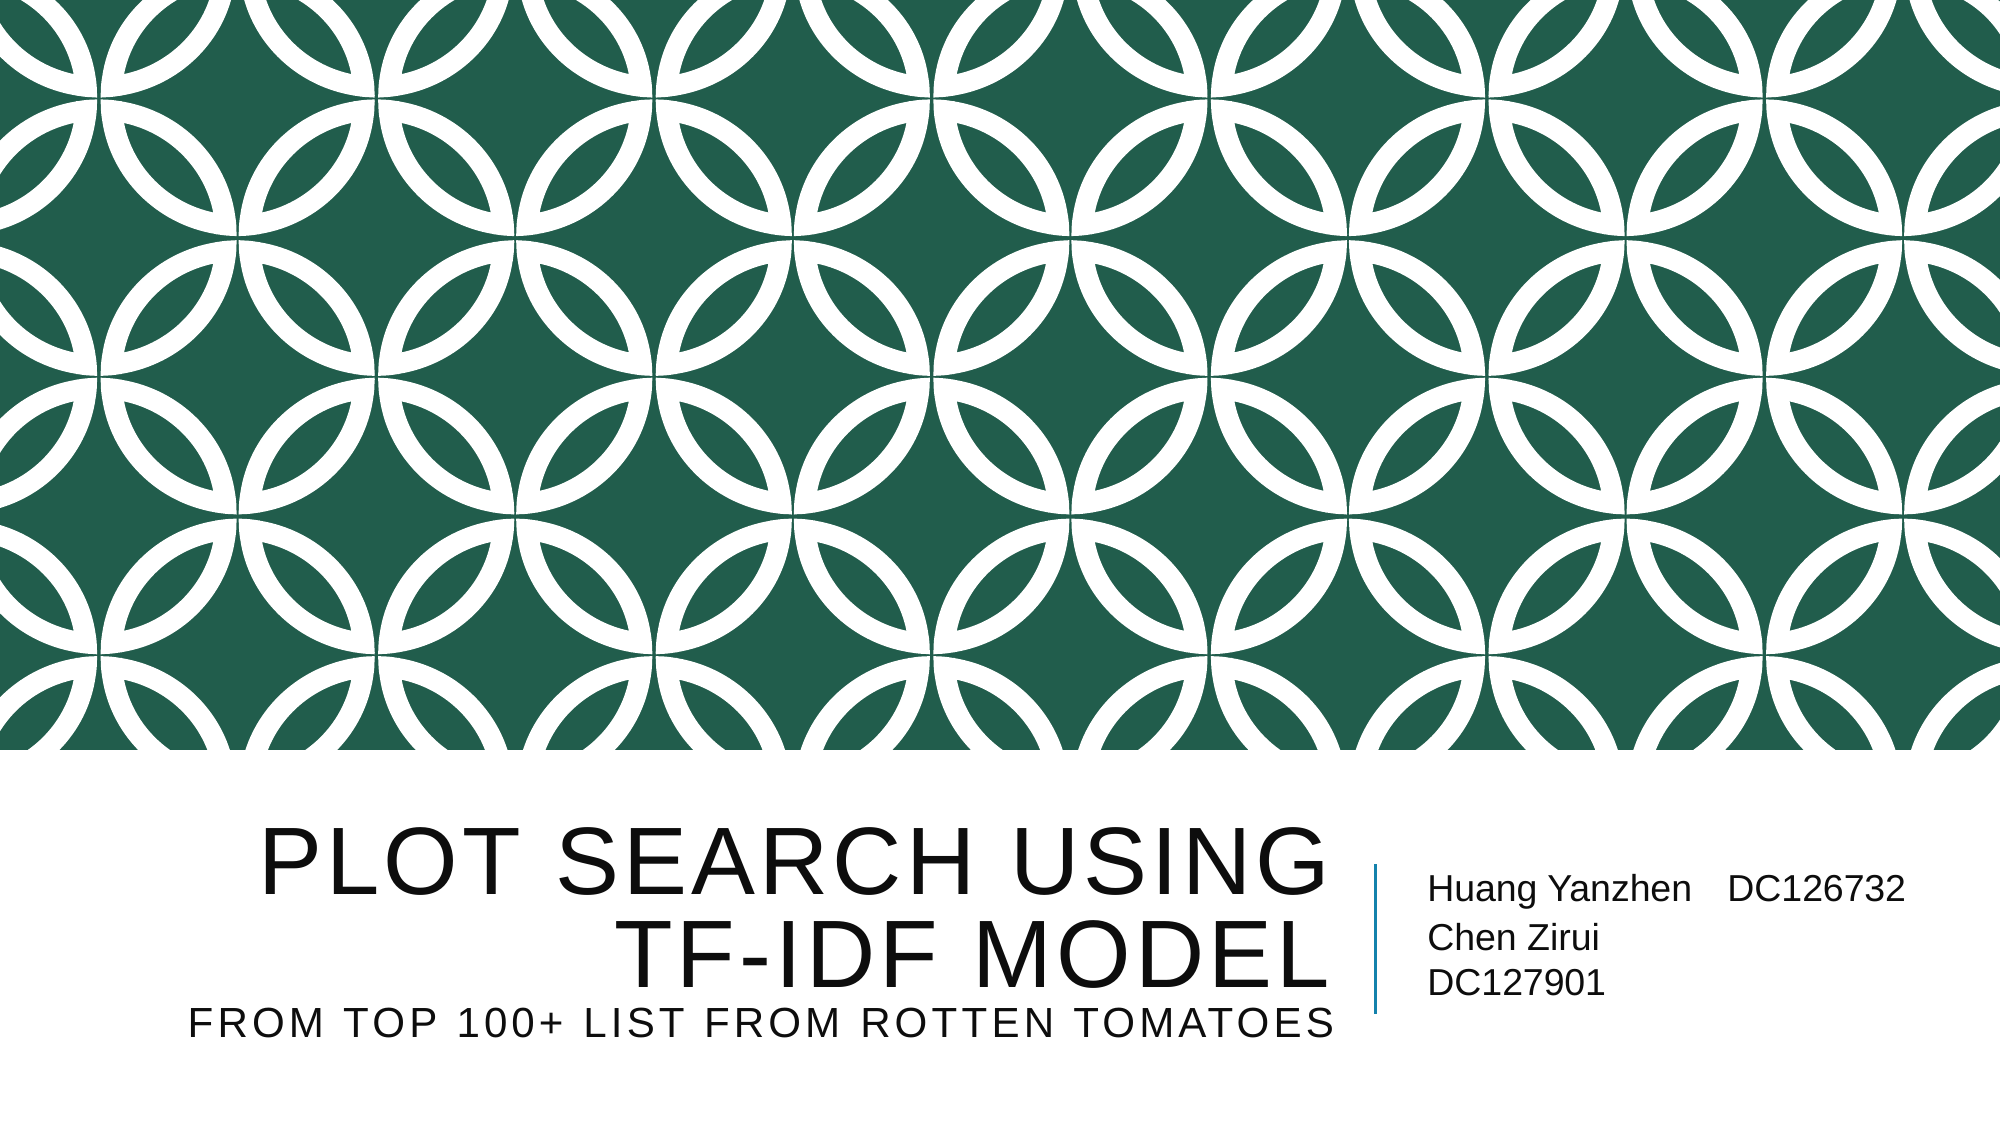

# Plot Search using tf-idf Model From top 100+ list from Rotten Tomatoes
Huang Yanzhen	DC126732
Chen Zirui		DC127901